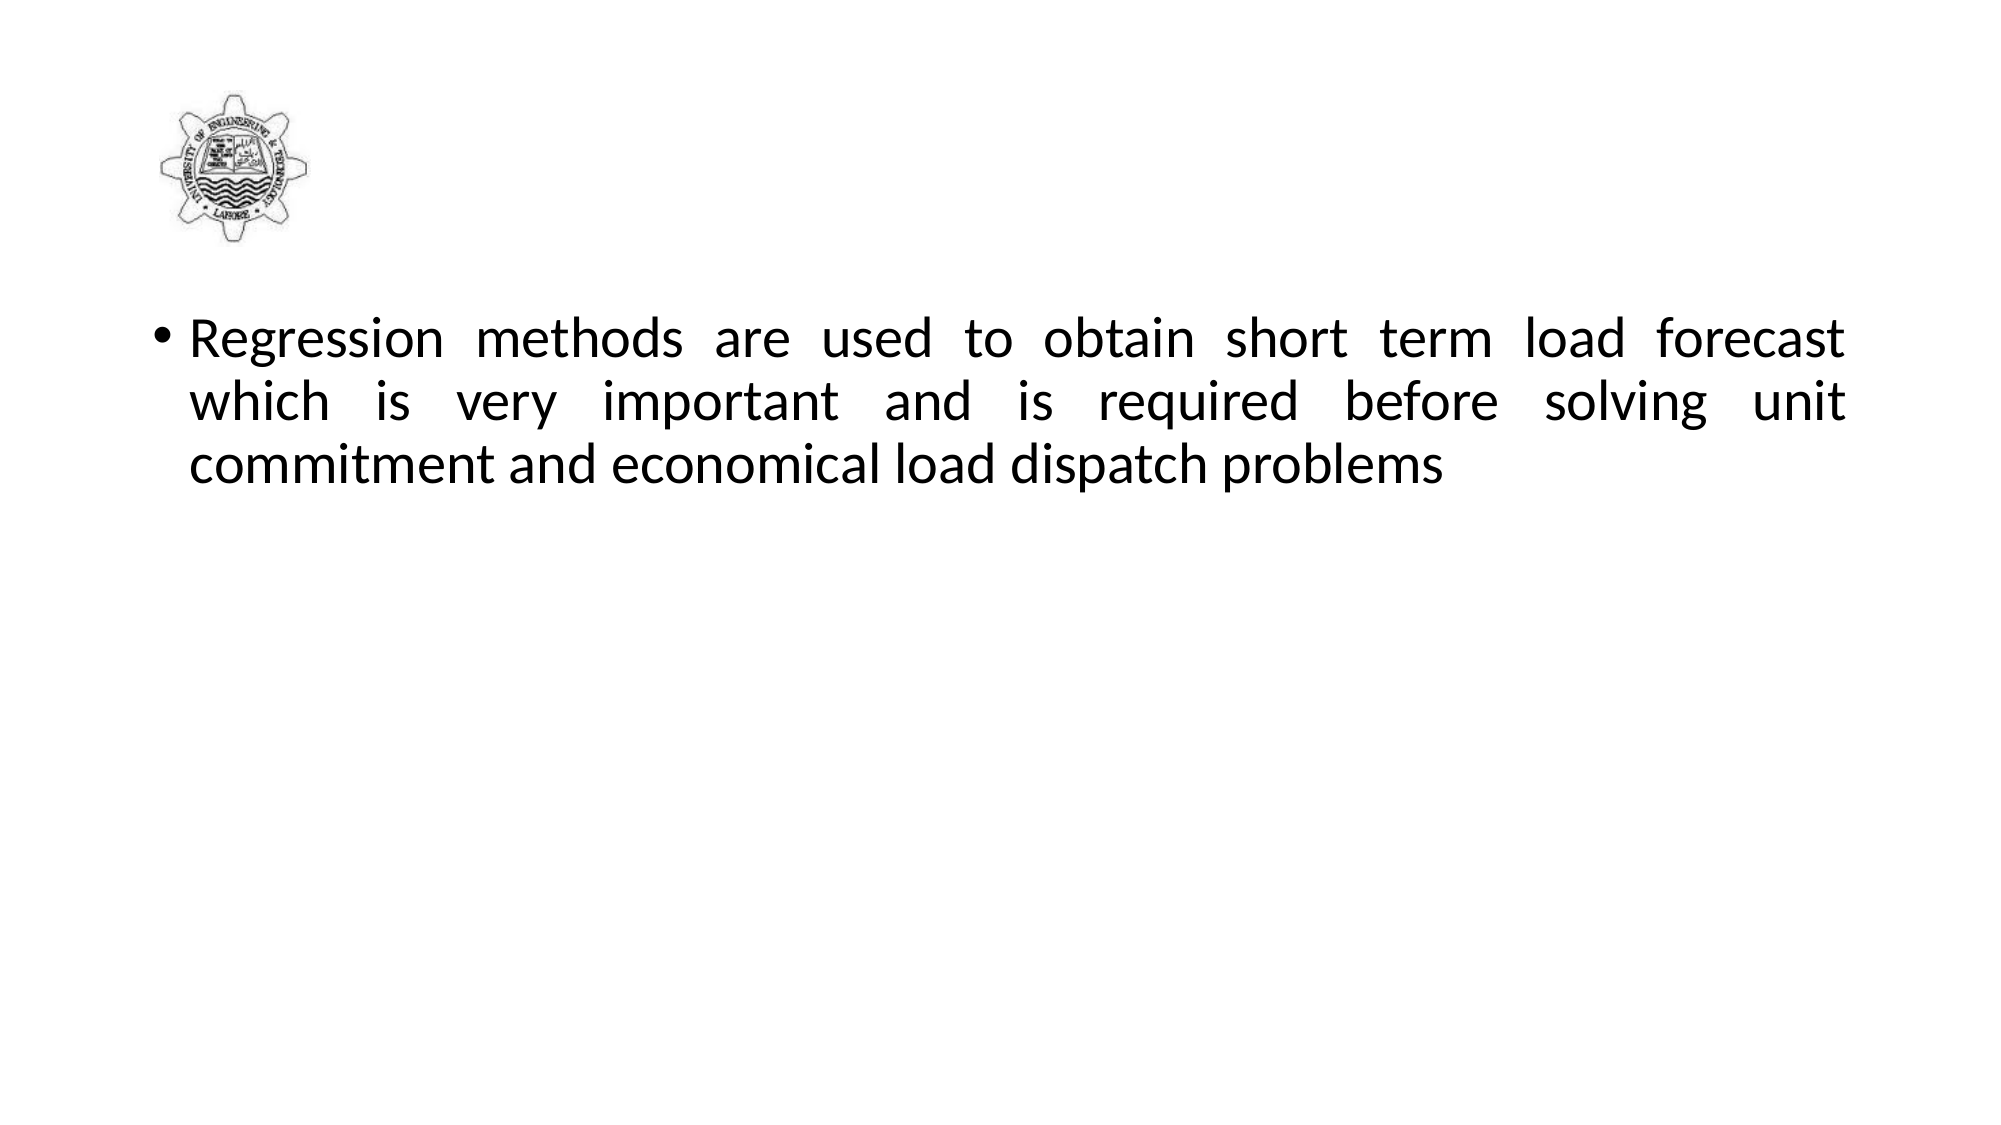

#
Regression methods are used to obtain short term load forecast which is very important and is required before solving unit commitment and economical load dispatch problems